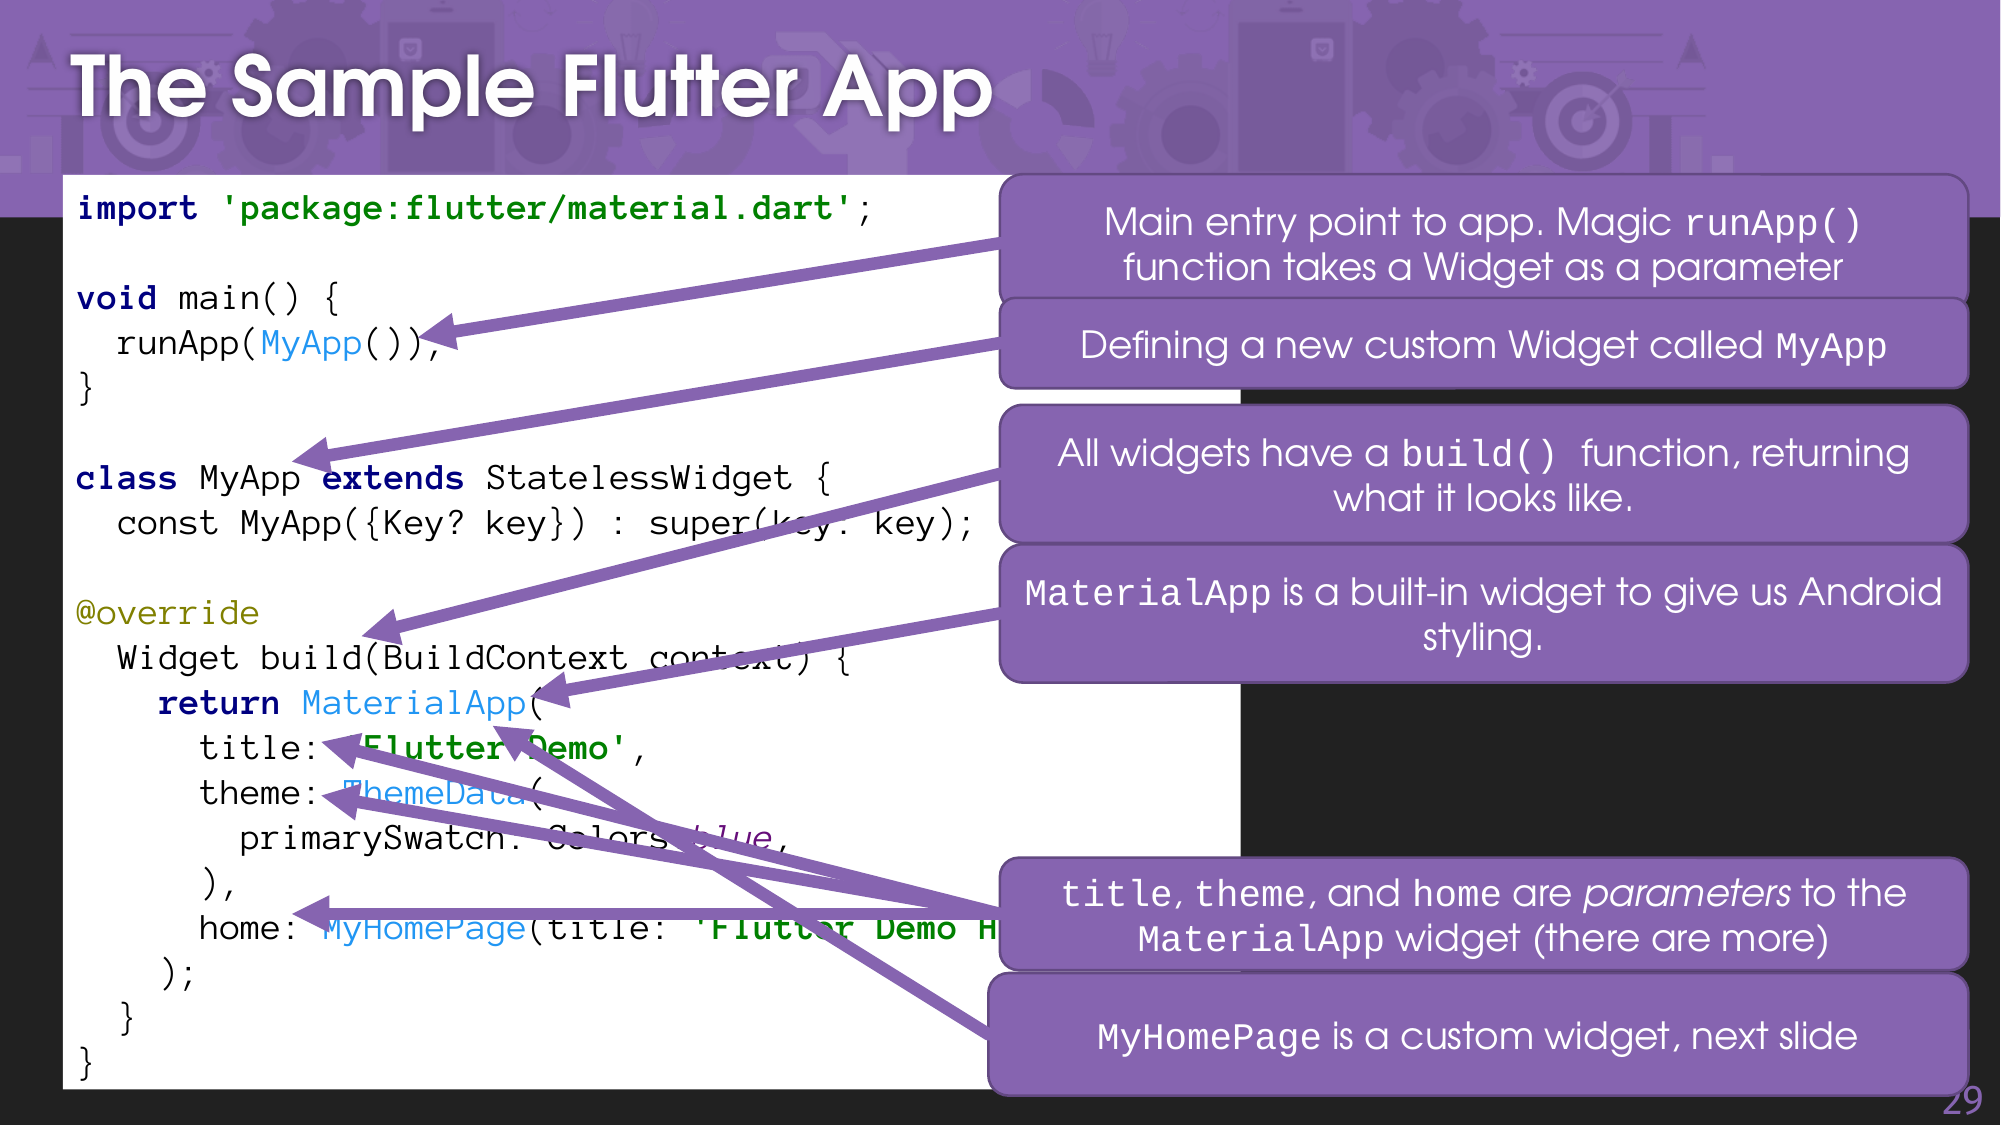

# The Sample Flutter App
import 'package:flutter/material.dart';
void main() {
  runApp(MyApp());
}
class MyApp extends StatelessWidget {
  const MyApp({Key? key}) : super(key: key);
@override
  Widget build(BuildContext context) {
    return MaterialApp(
      title: 'Flutter Demo',
      theme: ThemeData(
        primarySwatch: Colors.blue,
      ),
      home: MyHomePage(title: 'Flutter Demo Home Page'),
    );
  }
}
Main entry point to app. Magic runApp() function takes a Widget as a parameter
Defining a new custom Widget called MyApp
All widgets have a build() function, returning what it looks like.
MaterialApp is a built-in widget to give us Android styling.
MyHomePage is a custom widget, next slide
title, theme, and home are parameters to the MaterialApp widget (there are more)
29